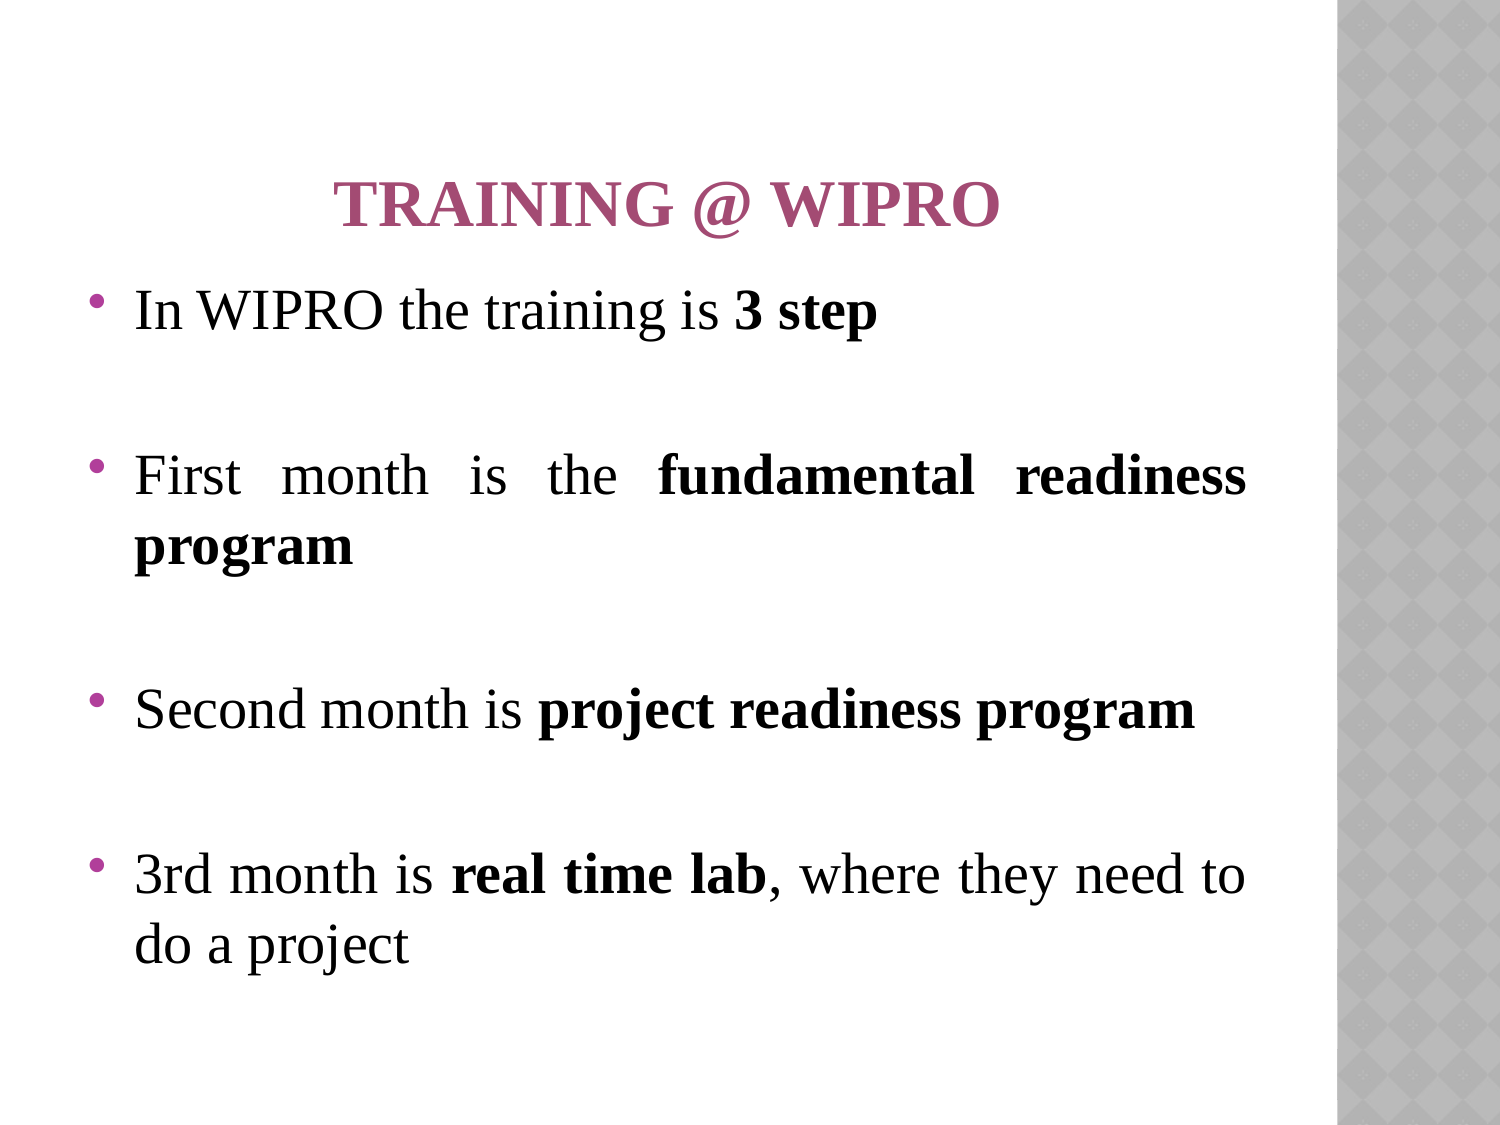

# TRAINING @ WIPRO
In WIPRO the training is 3 step

First month is the fundamental readiness program

Second month is project readiness program

3rd month is real time lab, where they need to do a project